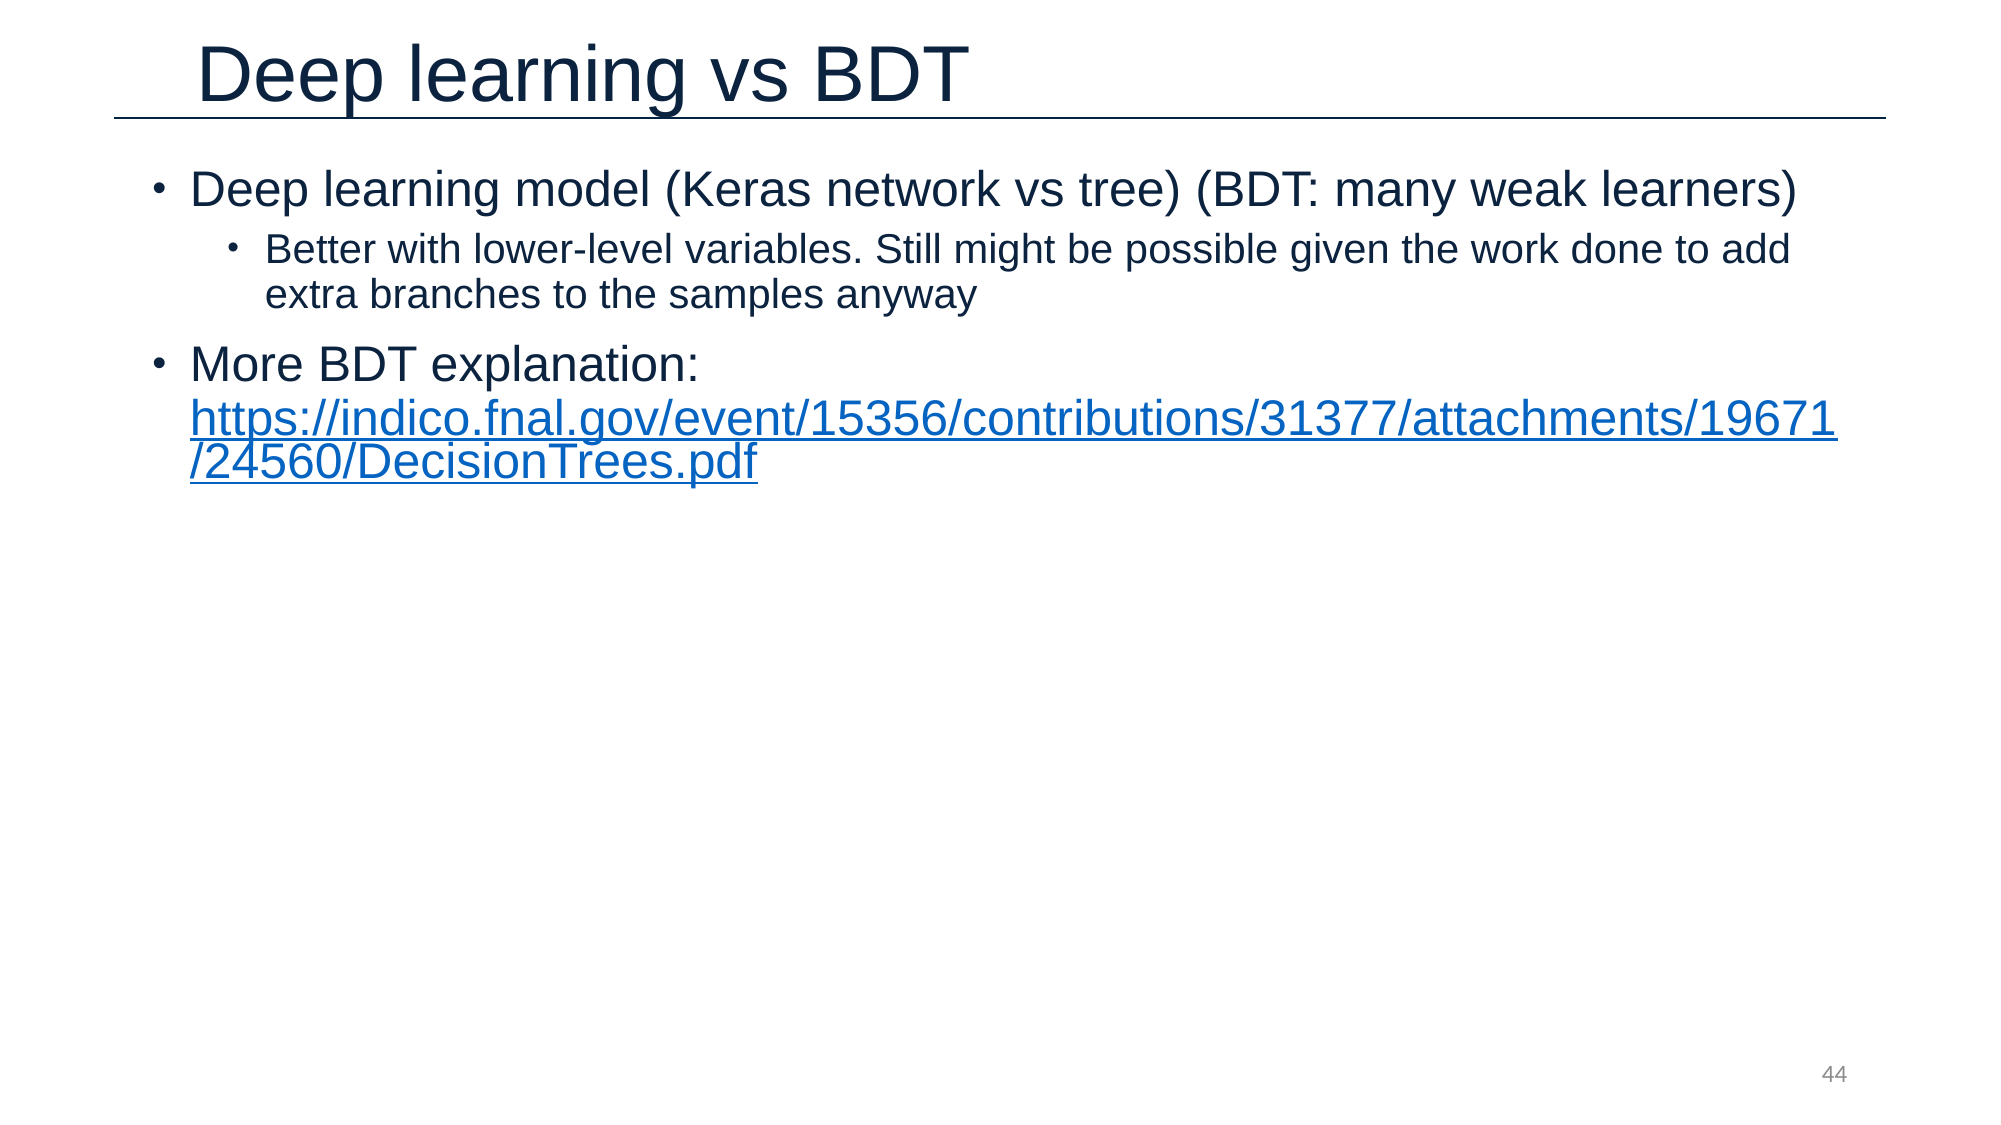

# Deep learning vs BDT
Deep learning model (Keras network vs tree) (BDT: many weak learners)
Better with lower-level variables. Still might be possible given the work done to add extra branches to the samples anyway
More BDT explanation: https://indico.fnal.gov/event/15356/contributions/31377/attachments/19671/24560/DecisionTrees.pdf
44